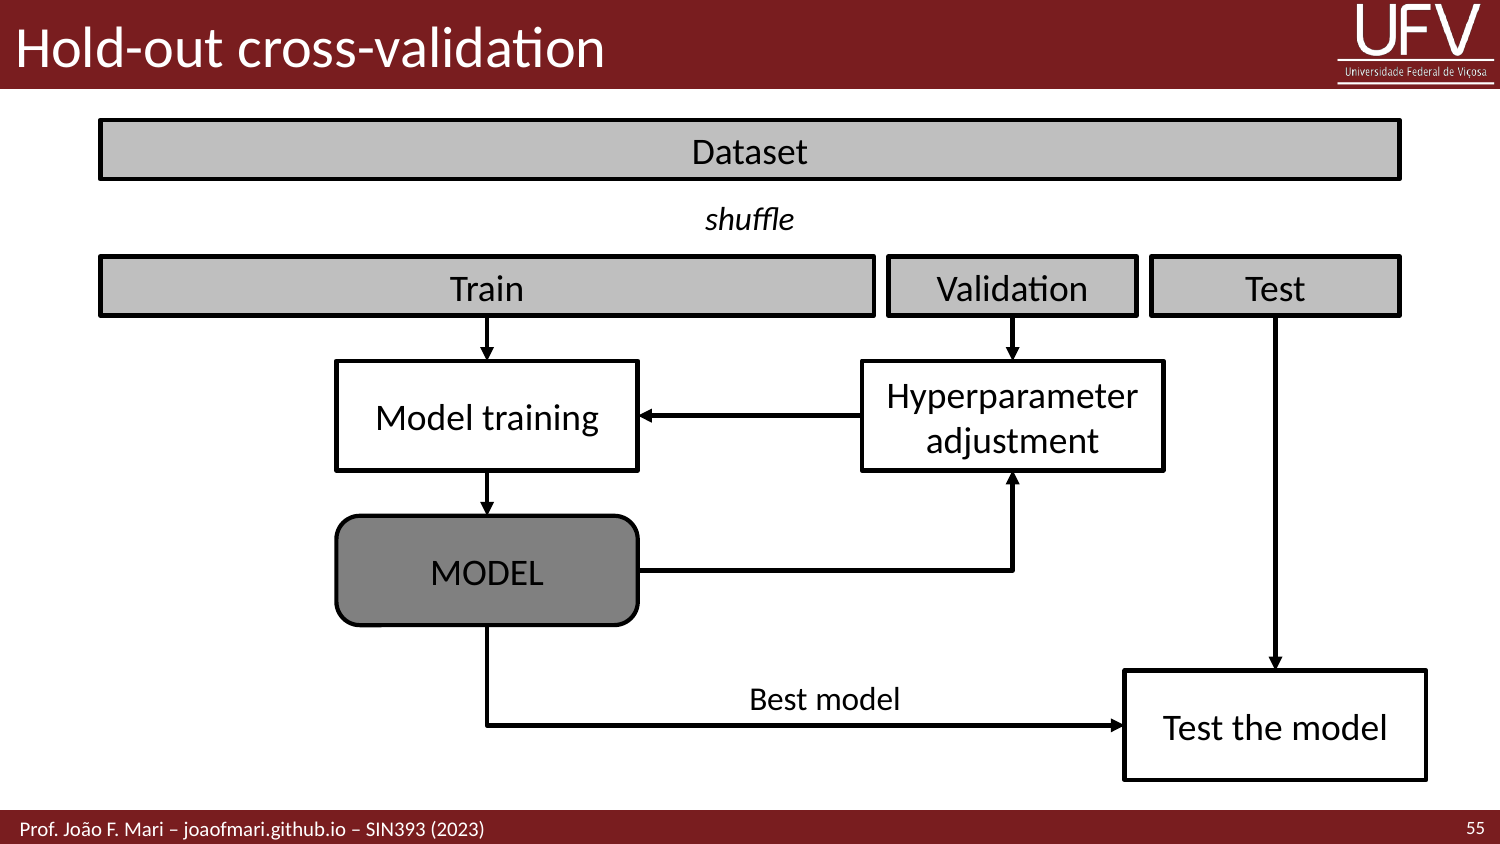

# Hold-out cross-validation
Dataset
shuffle
Train
Validation
Test
Model training
Hyperparameter
adjustment
MODEL
Best model
Test the model
55
 Prof. João F. Mari – joaofmari.github.io – SIN393 (2023)